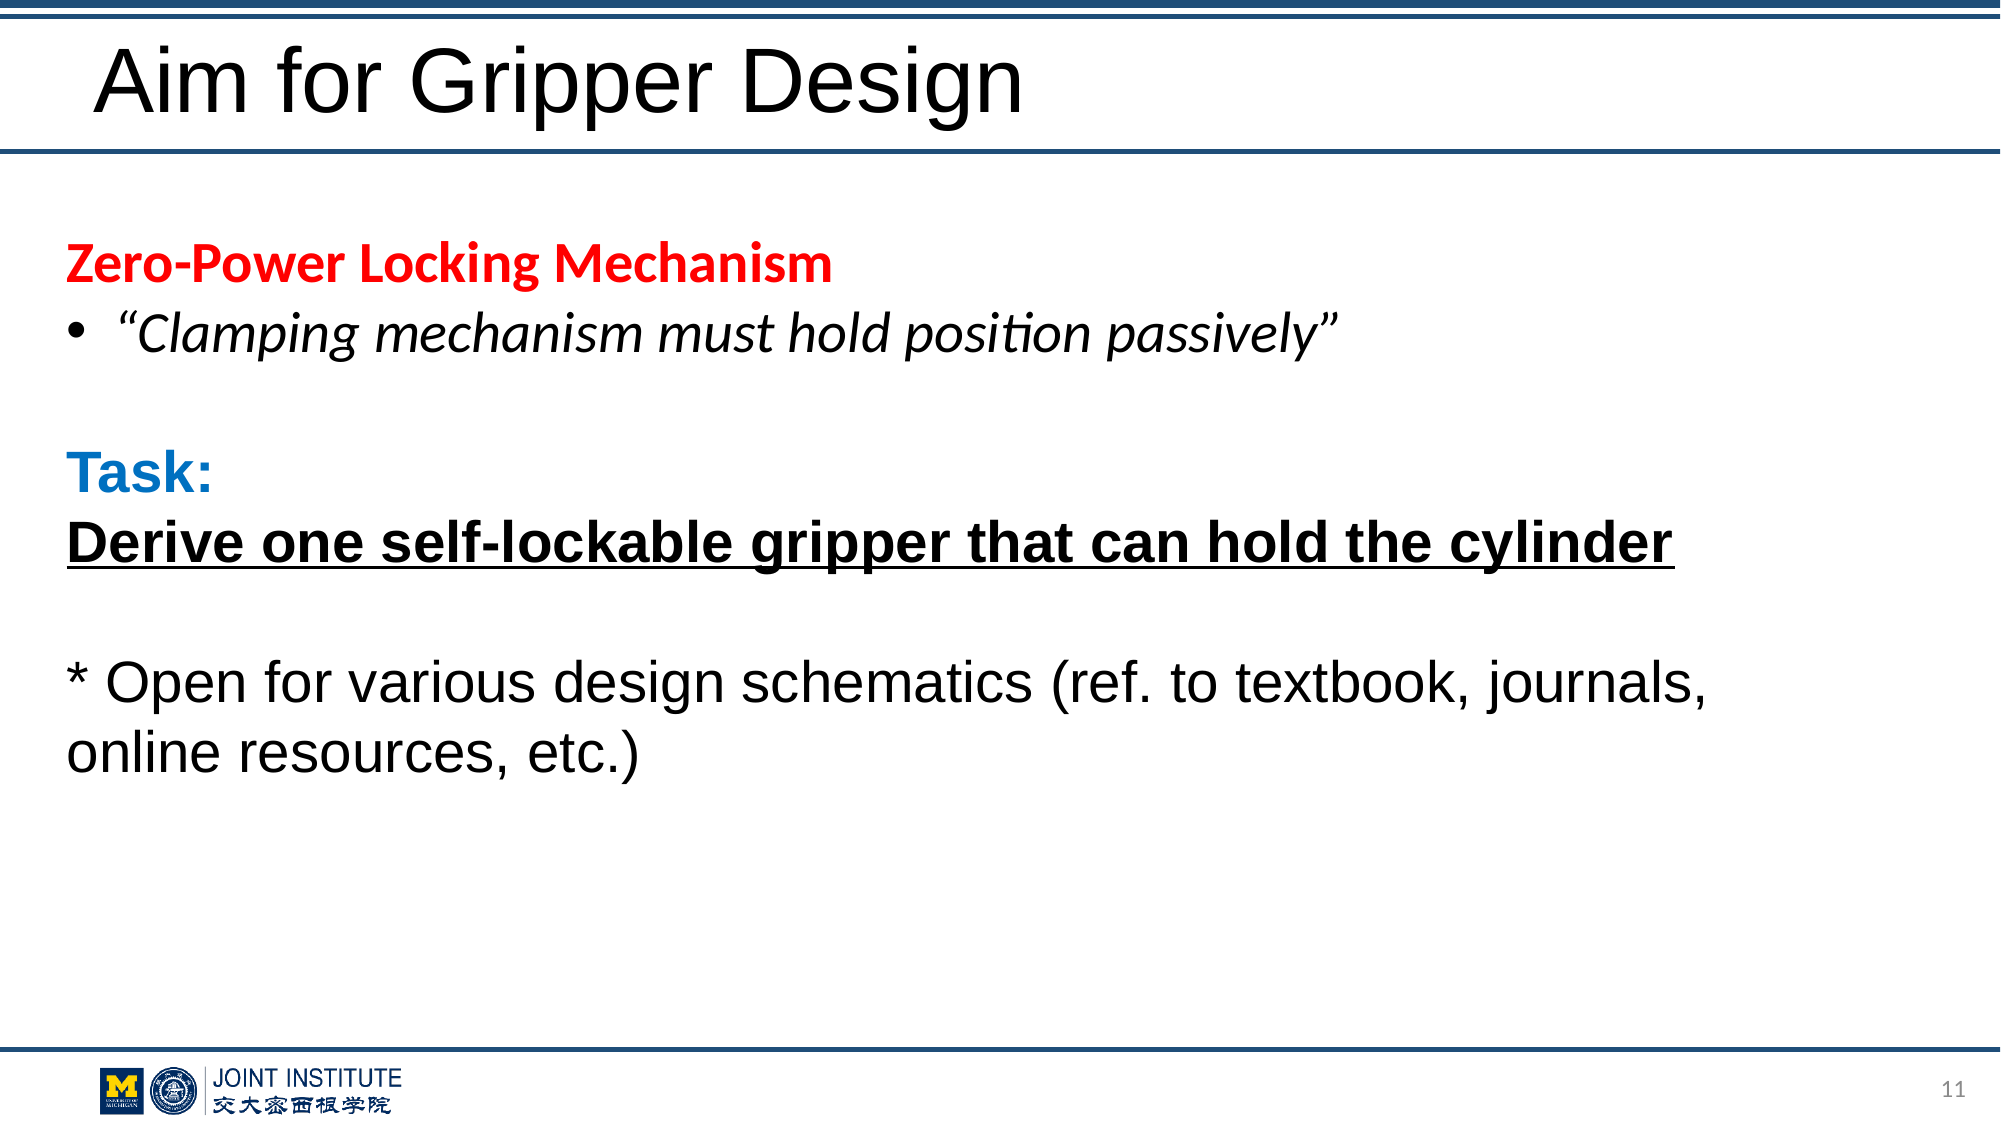

# Aim for Gripper Design
Zero-Power Locking Mechanism
“Clamping mechanism must hold position passively”

Task:
Derive one self-lockable gripper that can hold the cylinder

* Open for various design schematics (ref. to textbook, journals, online resources, etc.)

11